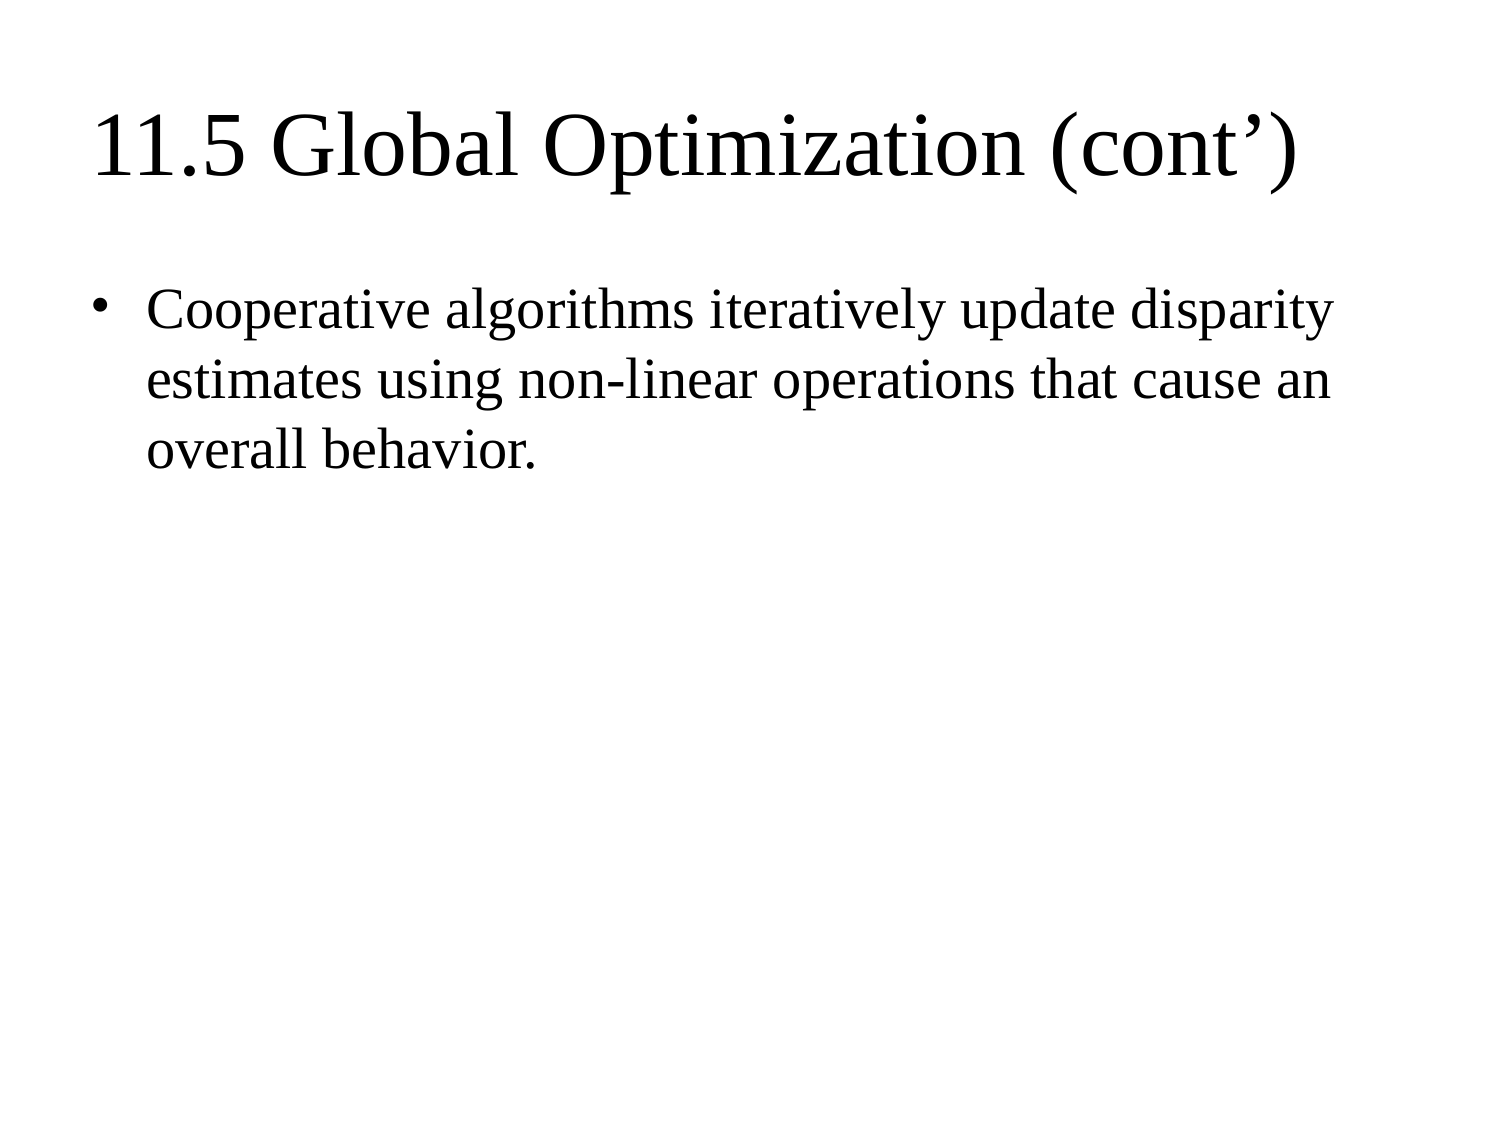

# 11.5 Global Optimization (cont’)
Cooperative algorithms iteratively update disparity estimates using non-linear operations that cause an overall behavior.